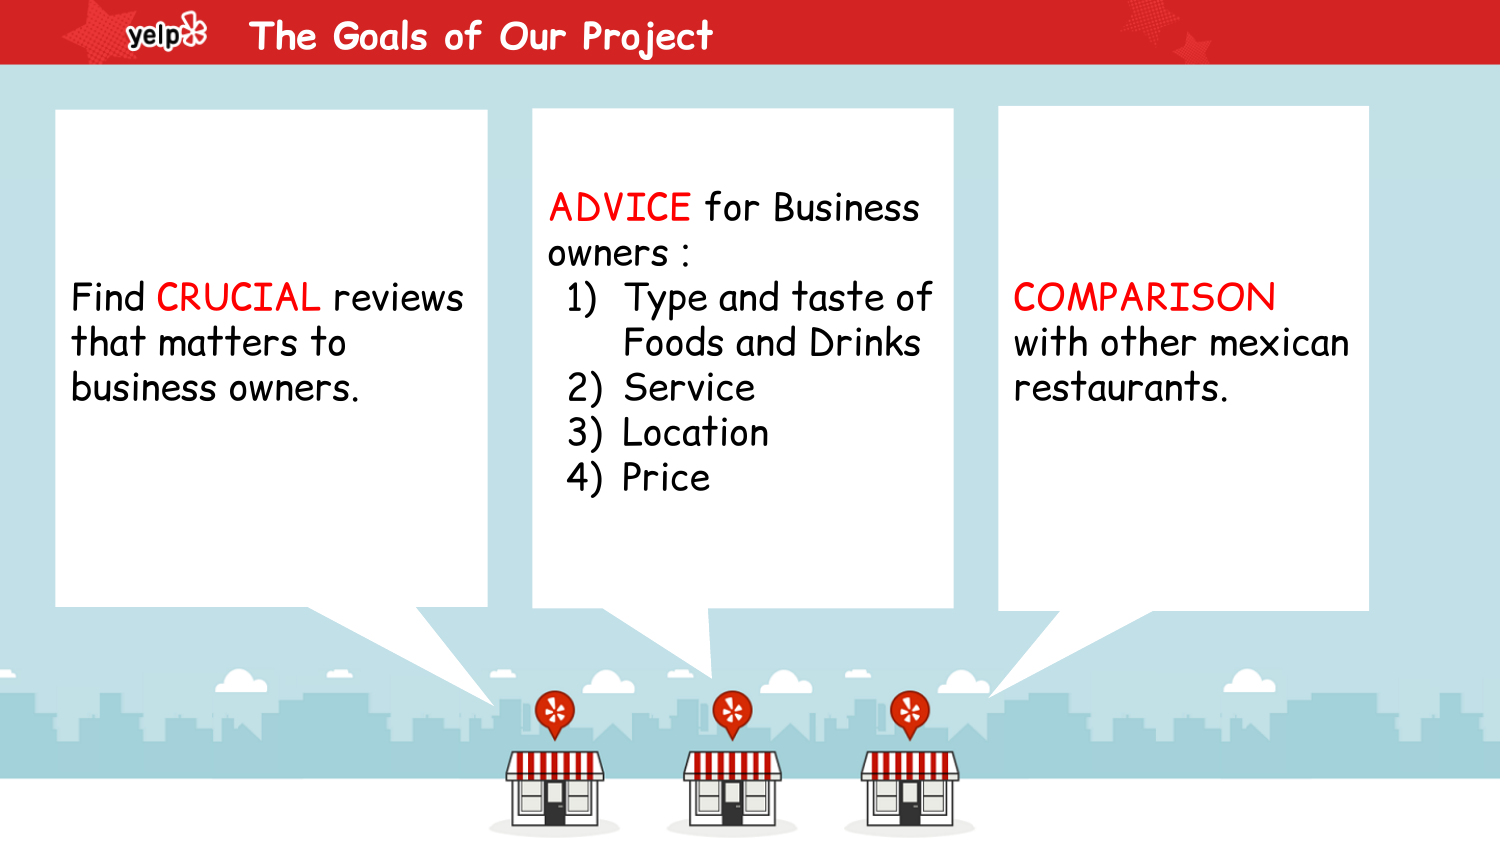

The Goals of Our Project

COMPARISON with other mexican restaurants.

ADVICE for Business owners :
Type and taste of Foods and Drinks
Service
Location
Price

Find CRUCIAL reviews that matters to business owners.